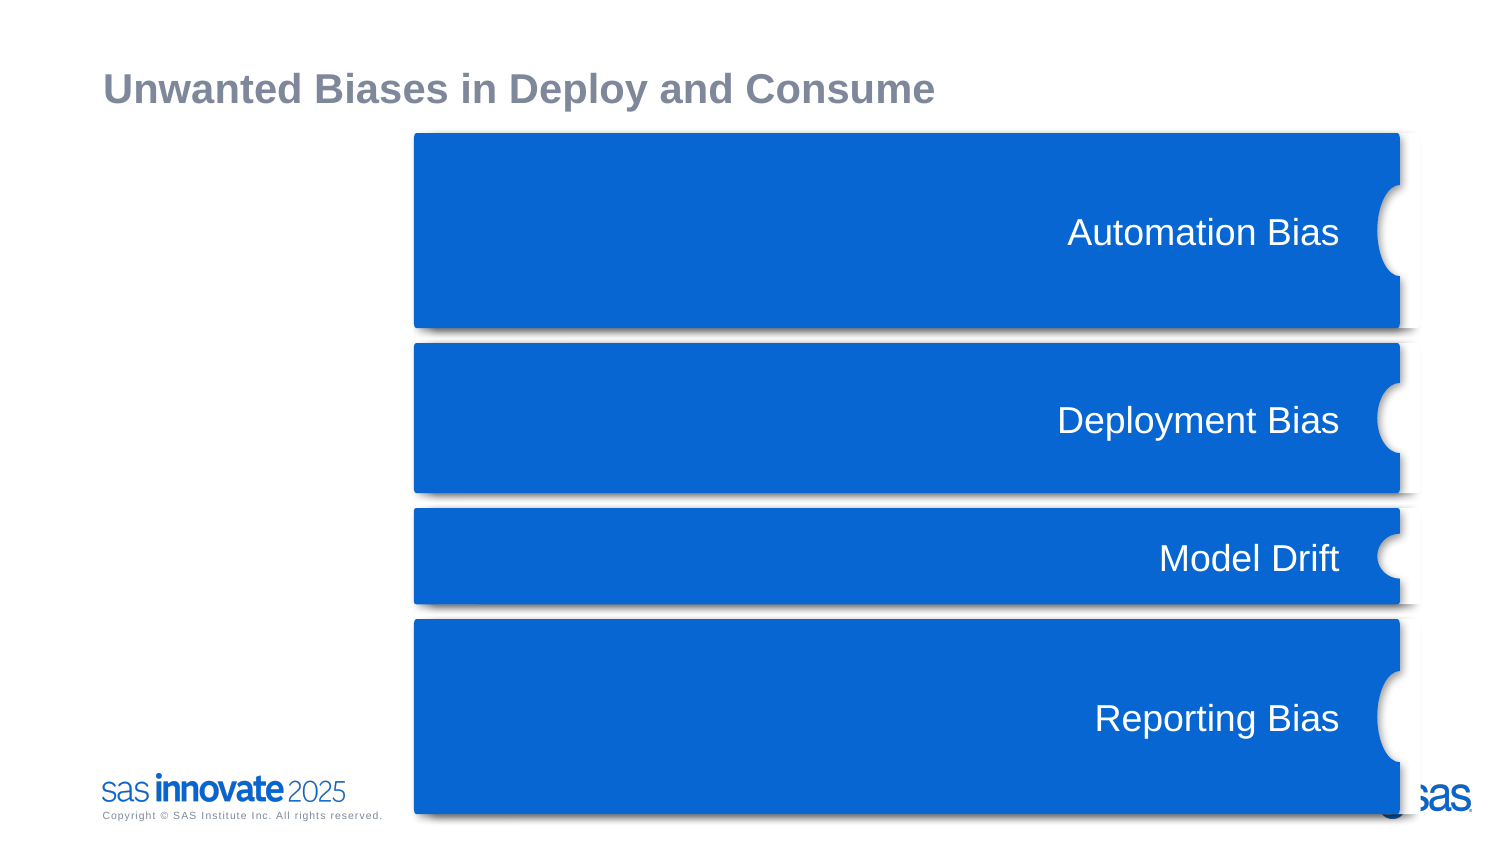

Unwanted Biases in Deploy and Consume
Automation Bias
The propensity for humans to favor suggestions from automated decision-making systems even when it is incorrect, and to ignore contradictory information made without automation even if it is correct
Deployment Bias
Occurs when there is a mismatch between the problem a model is intended to solve and the way in which it is actually used
Model Drift
Bias that can occur over time post implementation due to data drift or concept drift
Reporting Bias
Bias that arises from the selective disclosure or
withholding of information by parties involved in the design, conduct, analysis, or dissemination of a study
or research findings